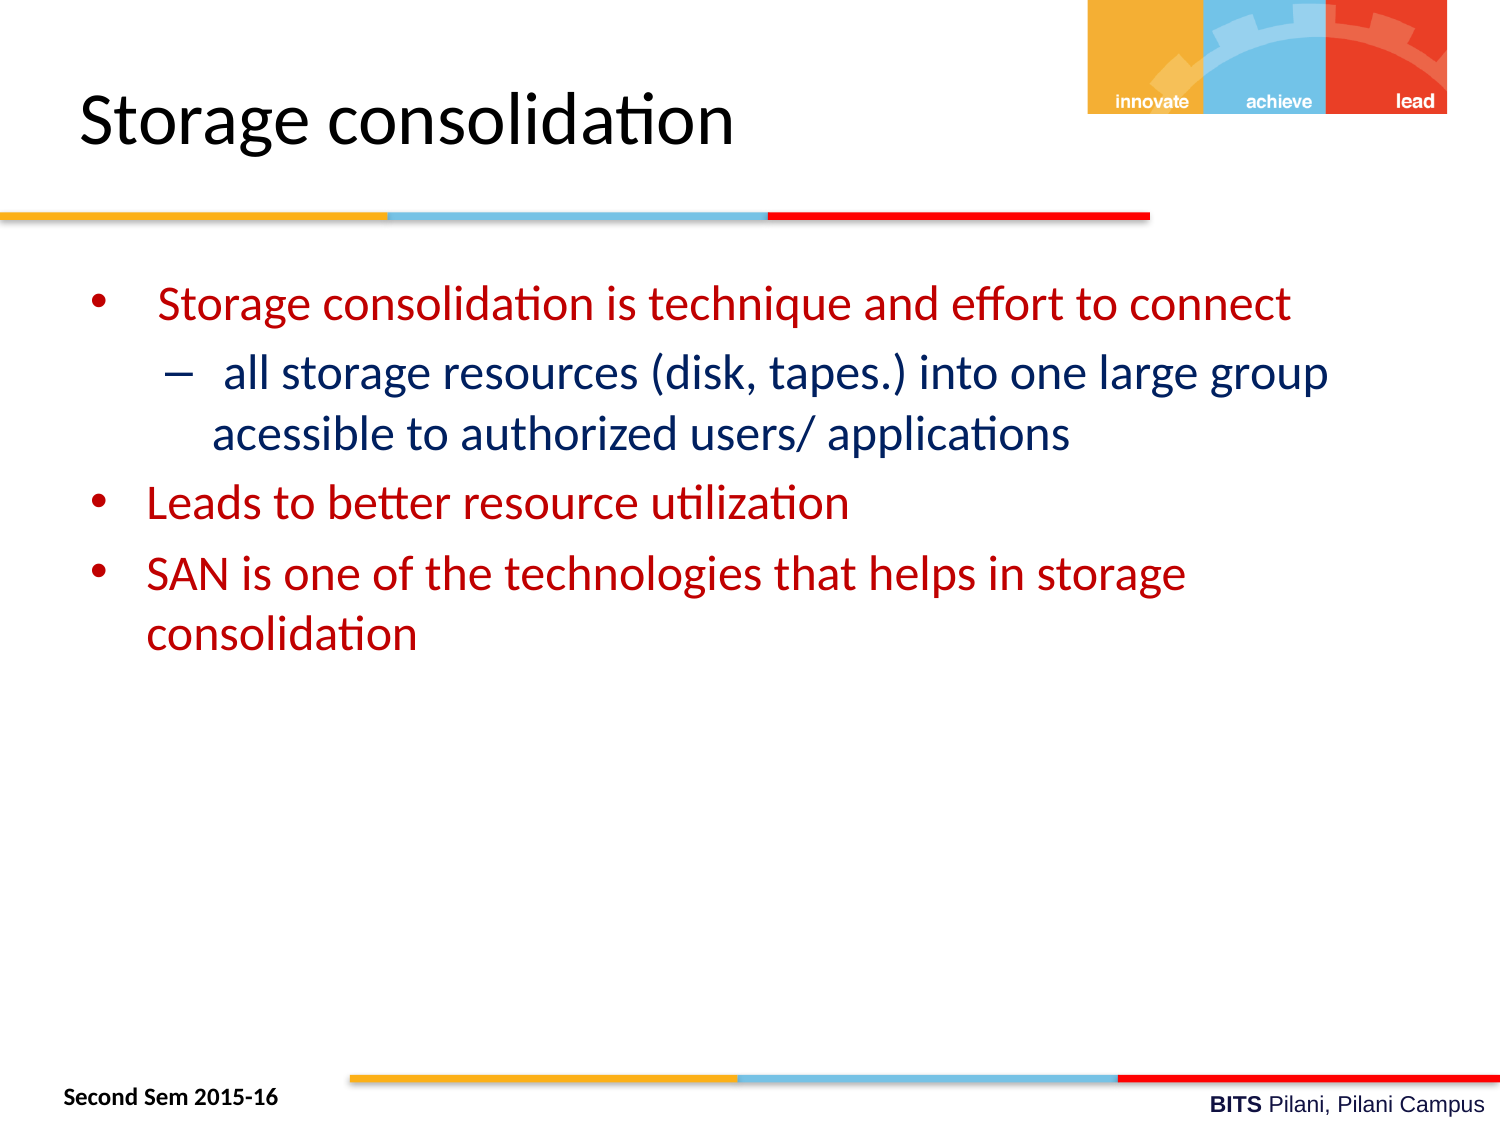

# Storage consolidation
 Storage consolidation is technique and effort to connect
 all storage resources (disk, tapes.) into one large group acessible to authorized users/ applications
Leads to better resource utilization
SAN is one of the technologies that helps in storage consolidation